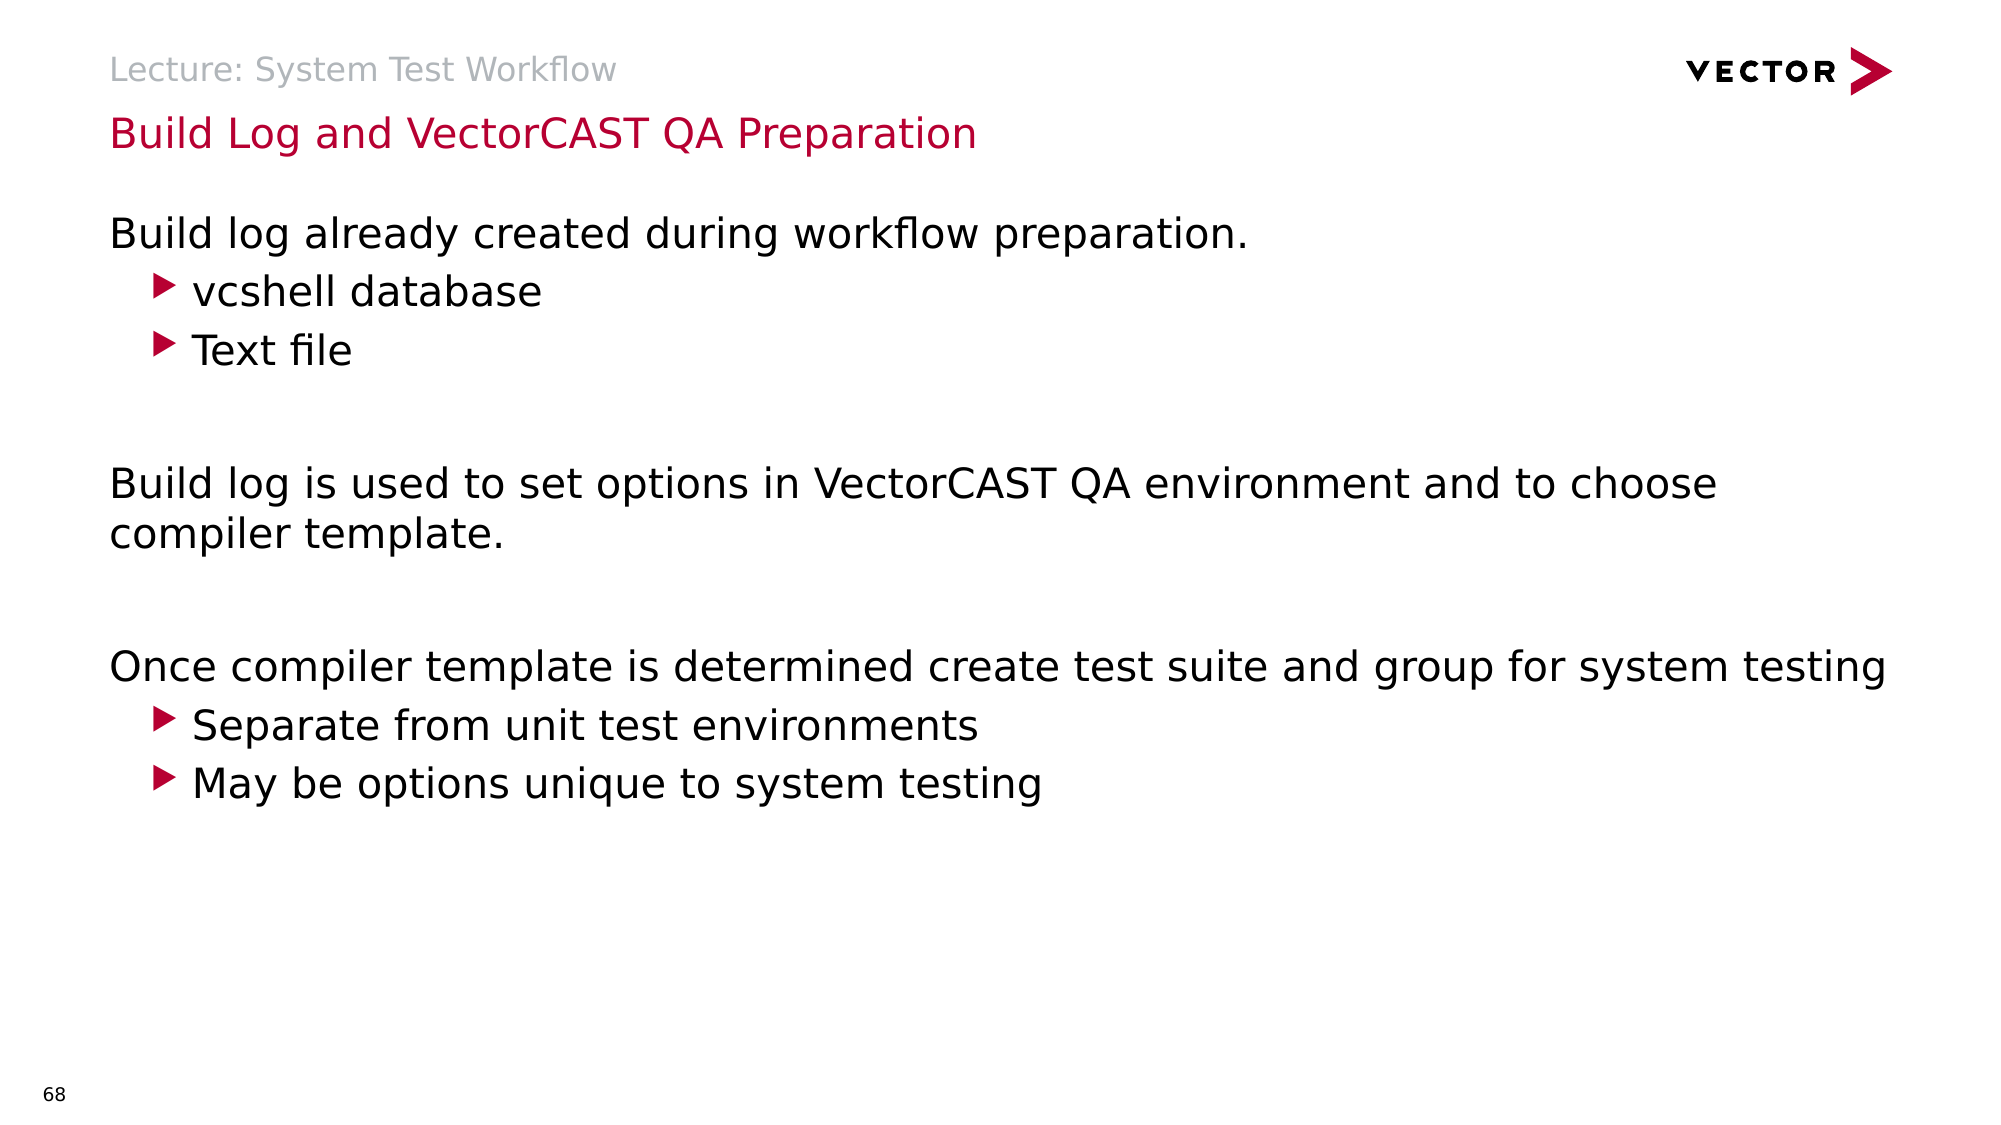

# Lecture: System Test Workflow
Build Log and VectorCAST QA Preparation
Build log already created during workflow preparation.
vcshell database
Text file

Build log is used to set options in VectorCAST QA environment and to choose compiler template.

Once compiler template is determined create test suite and group for system testing
Separate from unit test environments
May be options unique to system testing